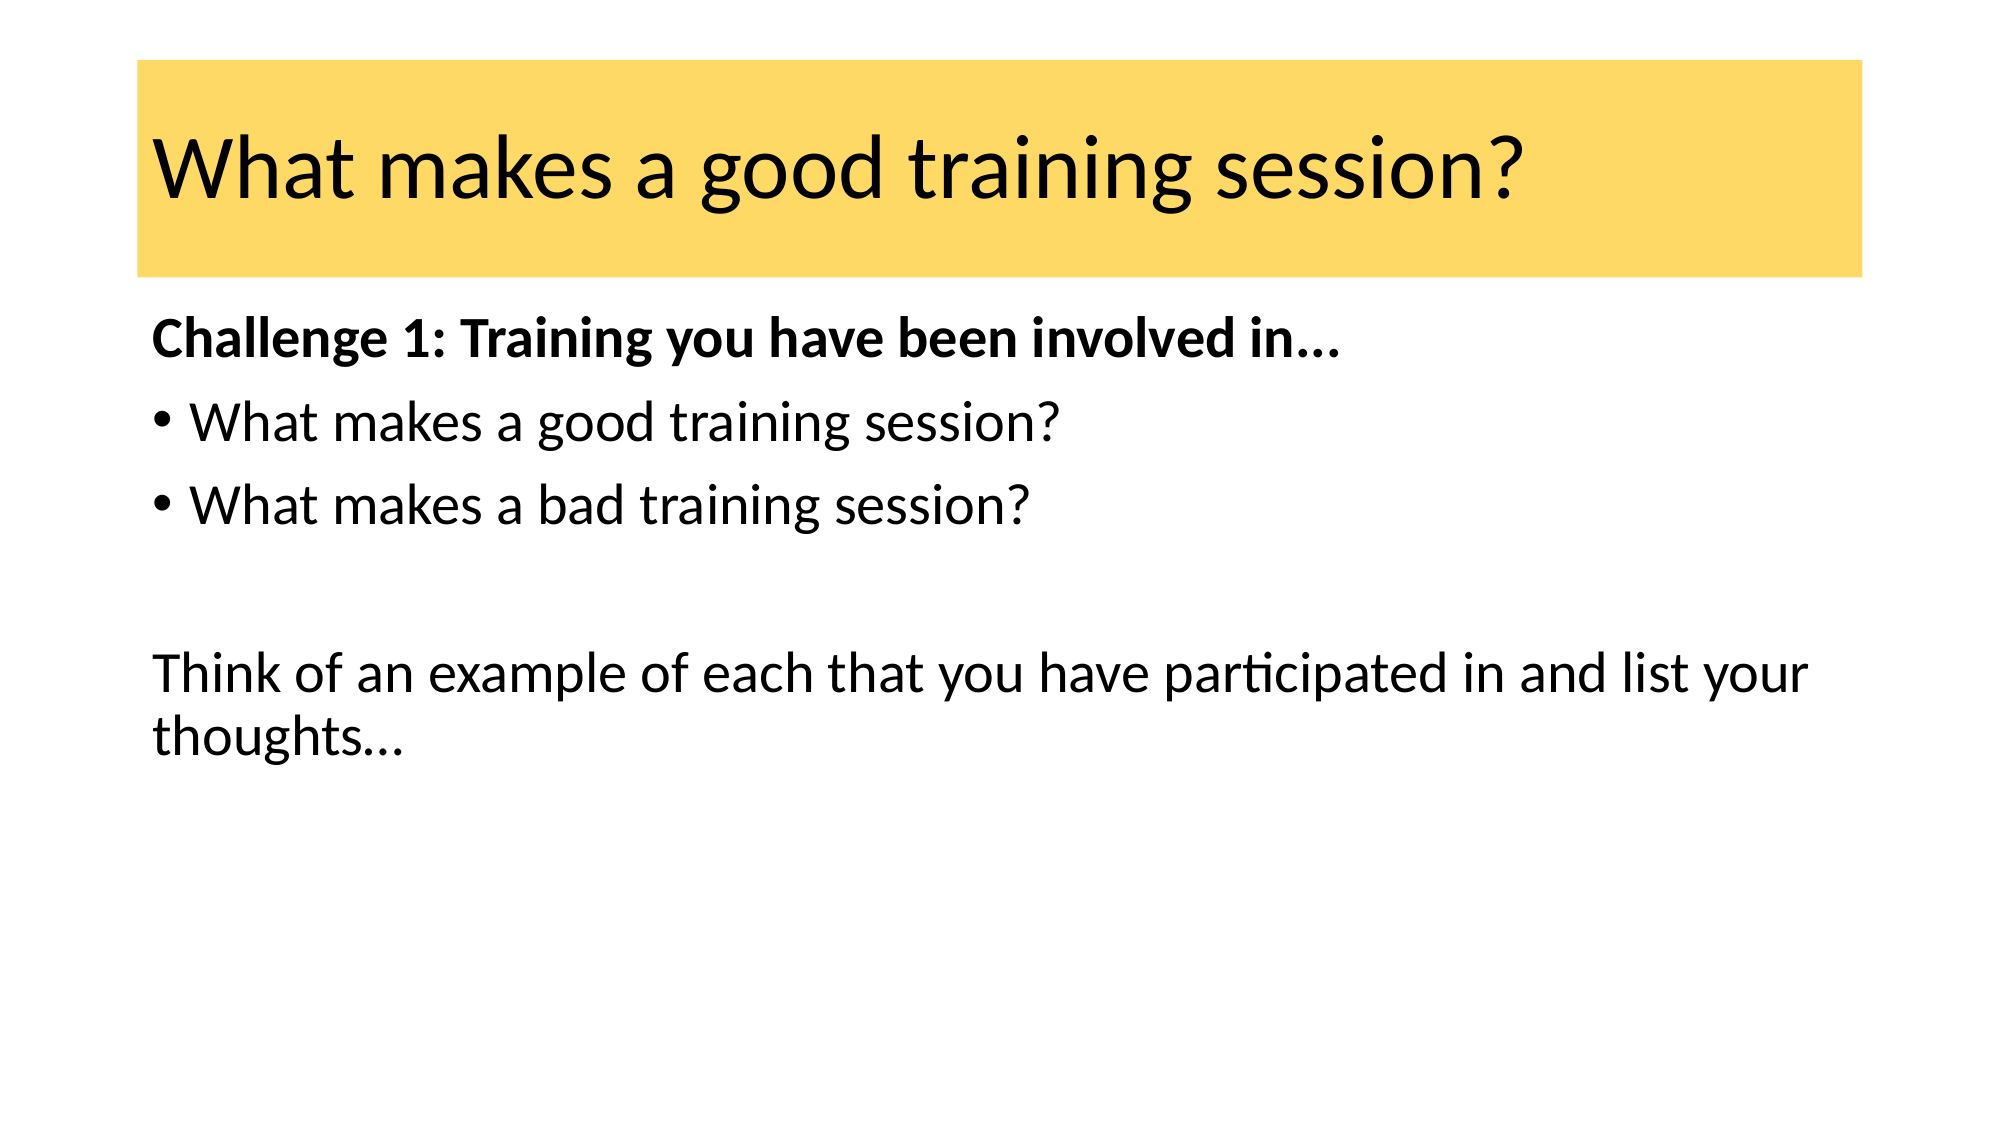

# What makes a good training session?
Challenge 1: Training you have been involved in...
What makes a good training session?
What makes a bad training session?

Think of an example of each that you have participated in and list your thoughts…